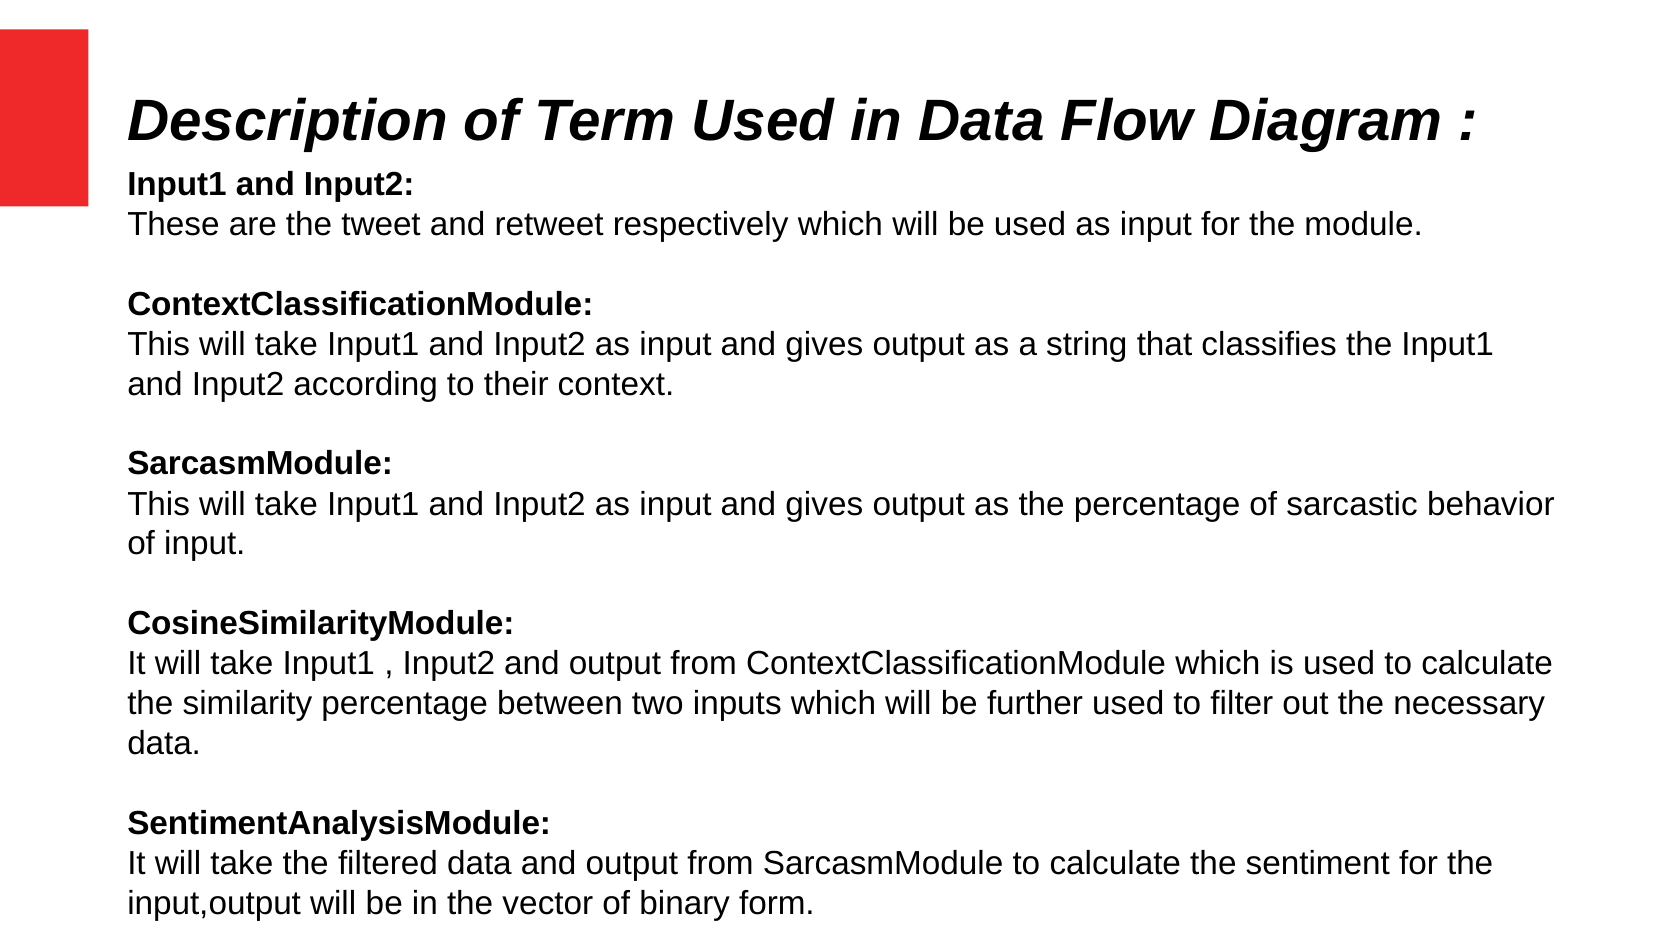

Description of Term Used in Data Flow Diagram :
Input1 and Input2:
These are the tweet and retweet respectively which will be used as input for the module.

ContextClassificationModule:
This will take Input1 and Input2 as input and gives output as a string that classifies the Input1 and Input2 according to their context.

SarcasmModule:
This will take Input1 and Input2 as input and gives output as the percentage of sarcastic behavior of input.

CosineSimilarityModule:
It will take Input1 , Input2 and output from ContextClassificationModule which is used to calculate the similarity percentage between two inputs which will be further used to filter out the necessary data.

SentimentAnalysisModule:
It will take the filtered data and output from SarcasmModule to calculate the sentiment for the input,output will be in the vector of binary form.